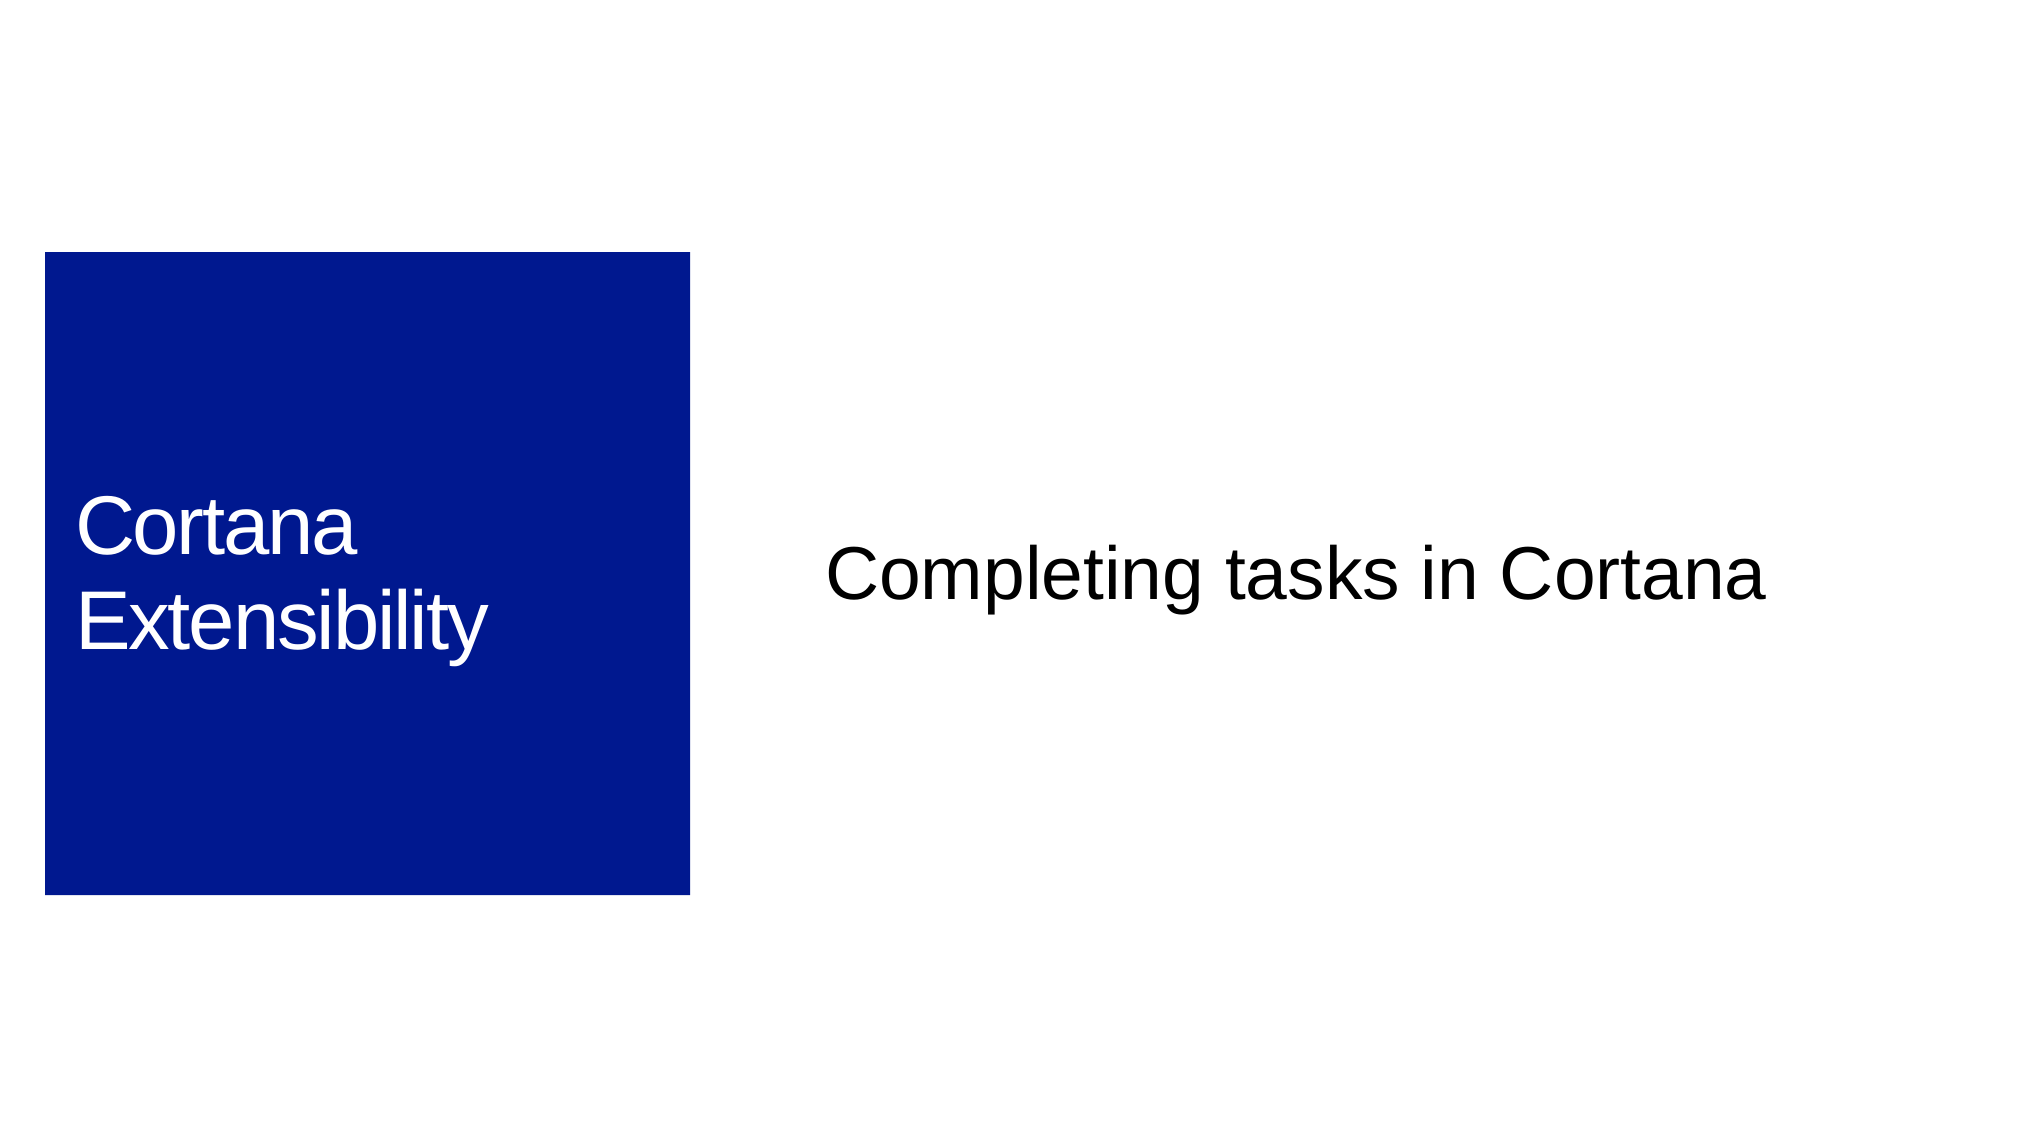

# Cortana Extensibility
Completing tasks in Cortana